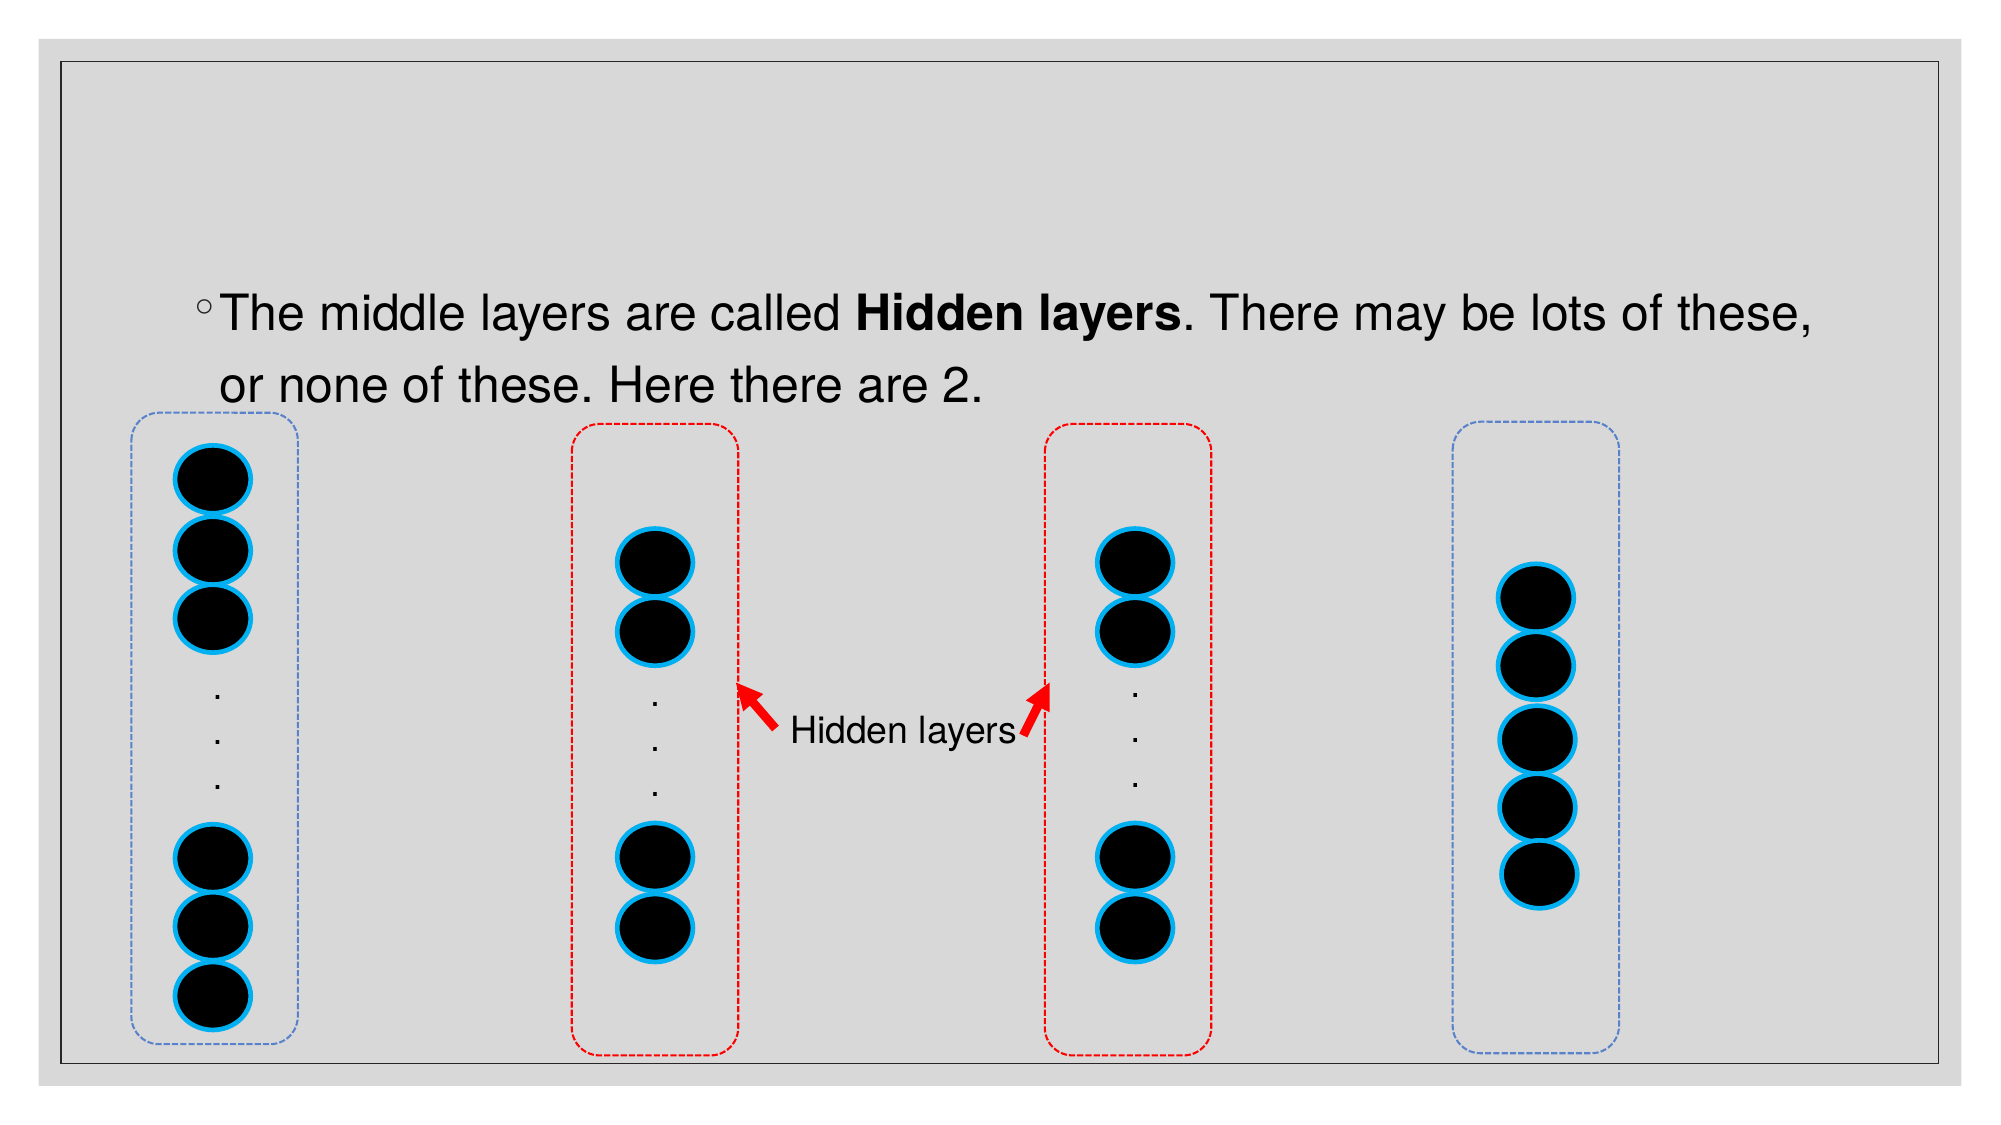

#
The middle layers are called Hidden layers. There may be lots of these, or none of these. Here there are 2.

.
.
.

.
.
.

.
.
.

Hidden layers